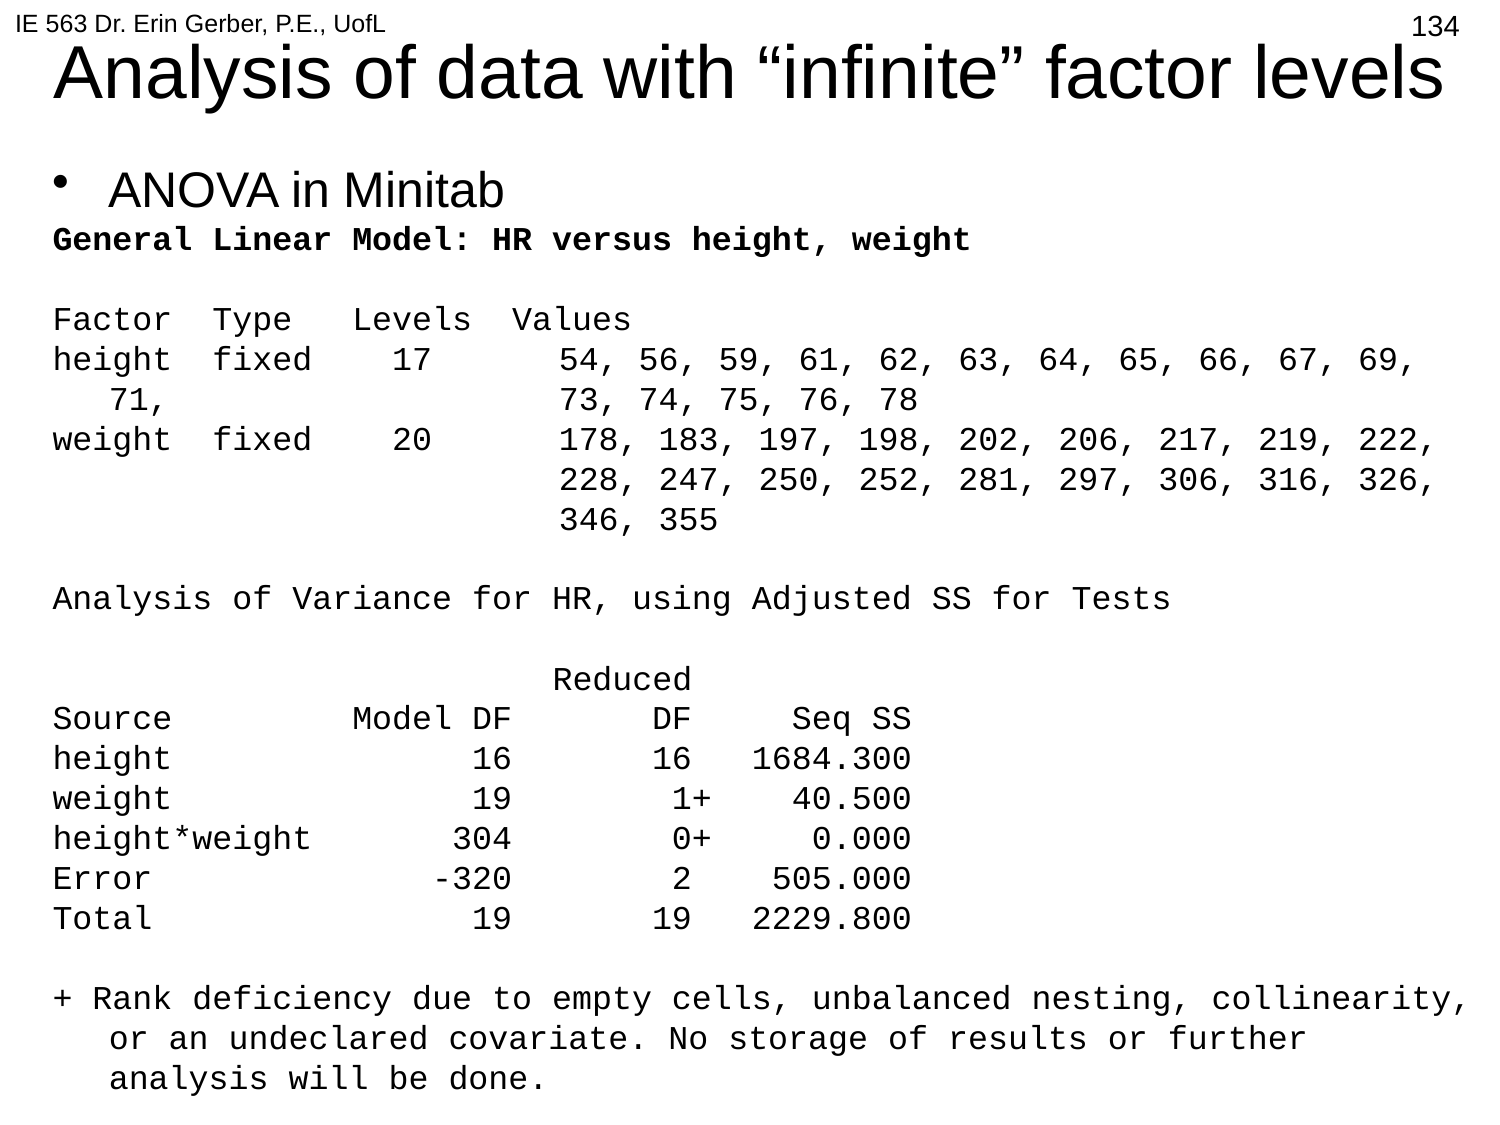

IE 563 Dr. Erin Gerber, P.E., UofL
134
# Analysis of data with “infinite” factor levels
ANOVA in Minitab
General Linear Model: HR versus height, weight

Factor  Type   Levels  Values
height  fixed    17  	54, 56, 59, 61, 62, 63, 64, 65, 66, 67, 69, 71, 			73, 74, 75, 76, 78
weight  fixed    20  	178, 183, 197, 198, 202, 206, 217, 219, 222, 			228, 247, 250, 252, 281, 297, 306, 316, 326, 			346, 355

Analysis of Variance for HR, using Adjusted SS for Tests

                         Reduced
Source         Model DF       DF     Seq SS
height               16       16   1684.300
weight               19        1+    40.500
height*weight       304        0+     0.000
Error              -320        2    505.000
Total                19       19   2229.800

+ Rank deficiency due to empty cells, unbalanced nesting, collinearity, or an undeclared covariate. No storage of results or further analysis will be done.